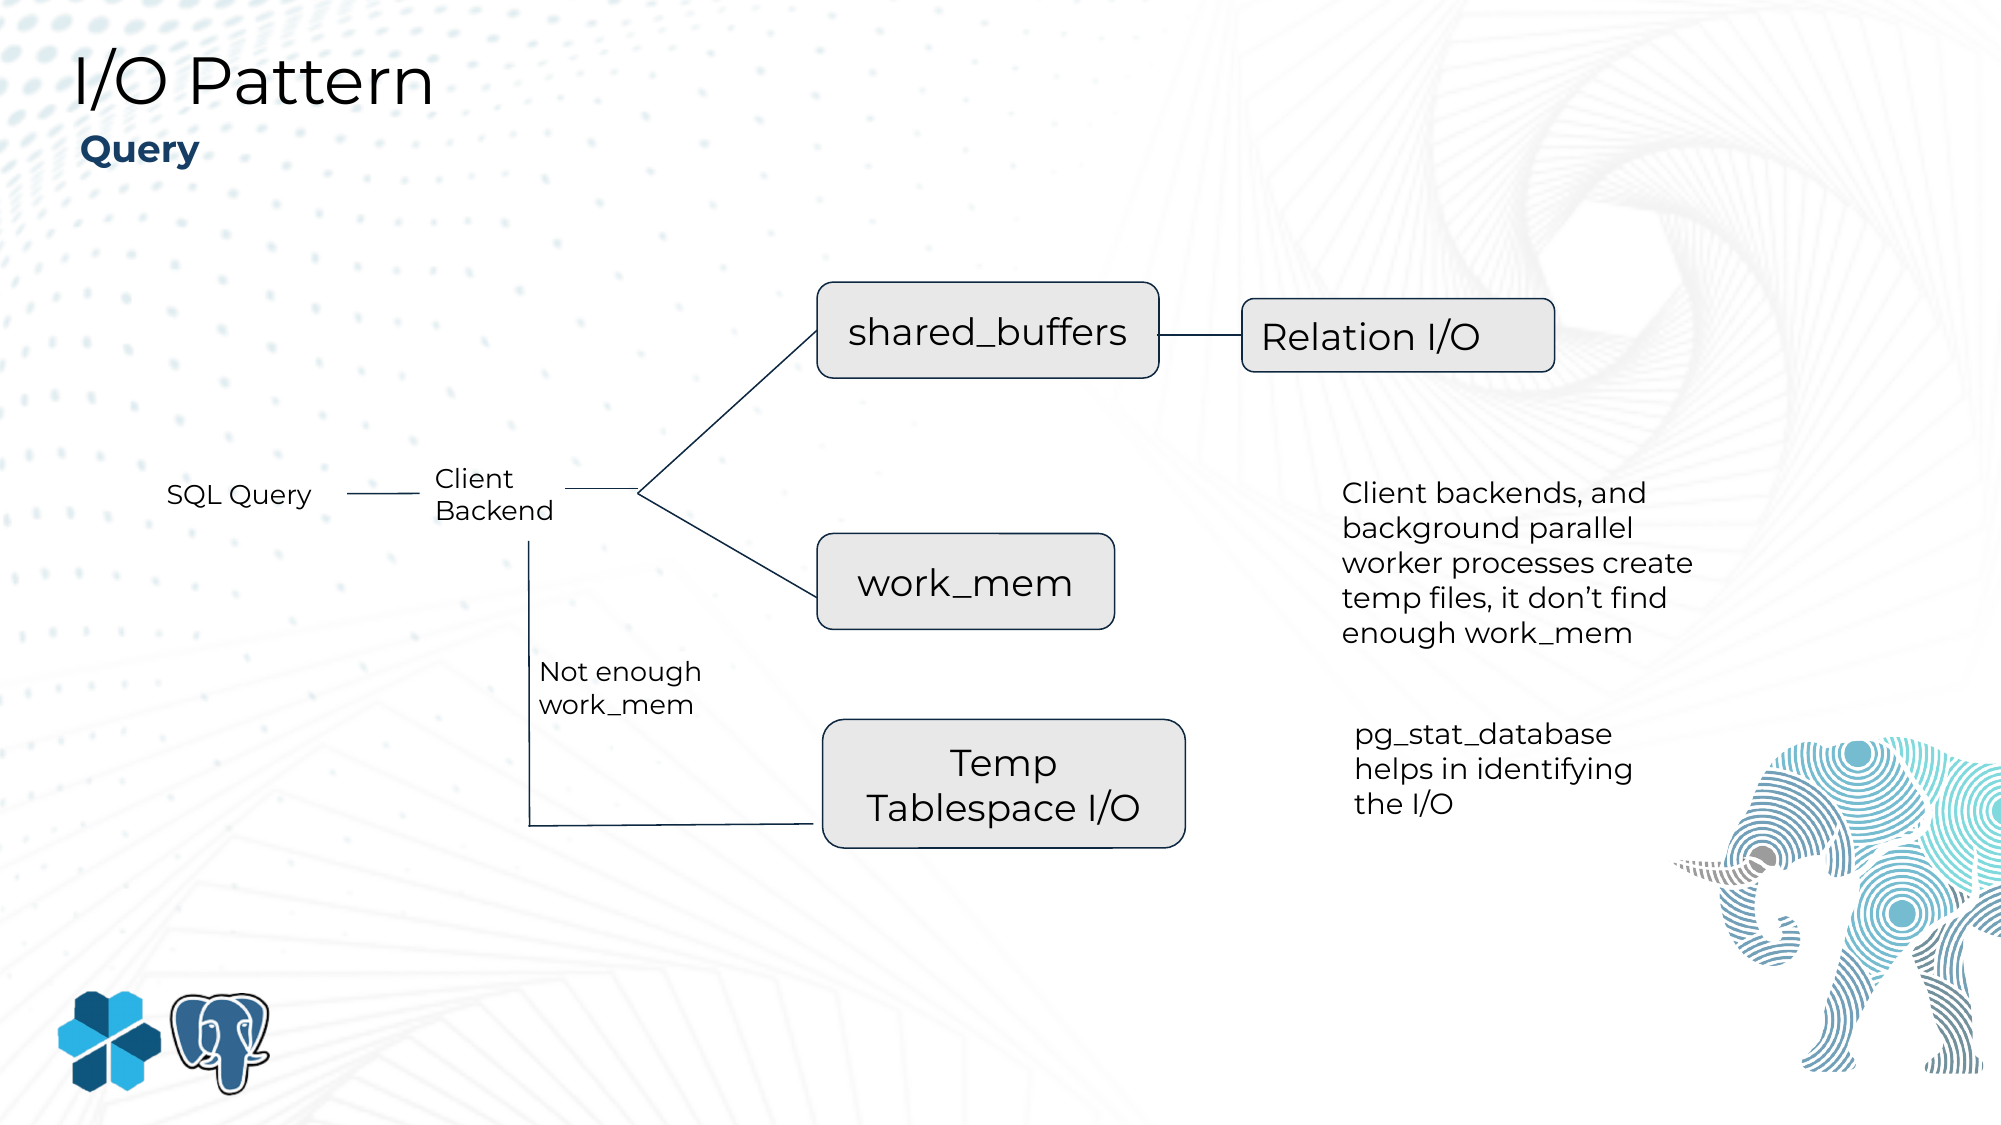

I/O Pattern
Query
shared_buffers
Relation I/O
Client Backend
Client backends, and background parallel worker processes create temp files, it don’t find enough work_mem
SQL Query
work_mem
Not enough work_mem
pg_stat_database helps in identifying the I/O
Temp Tablespace I/O